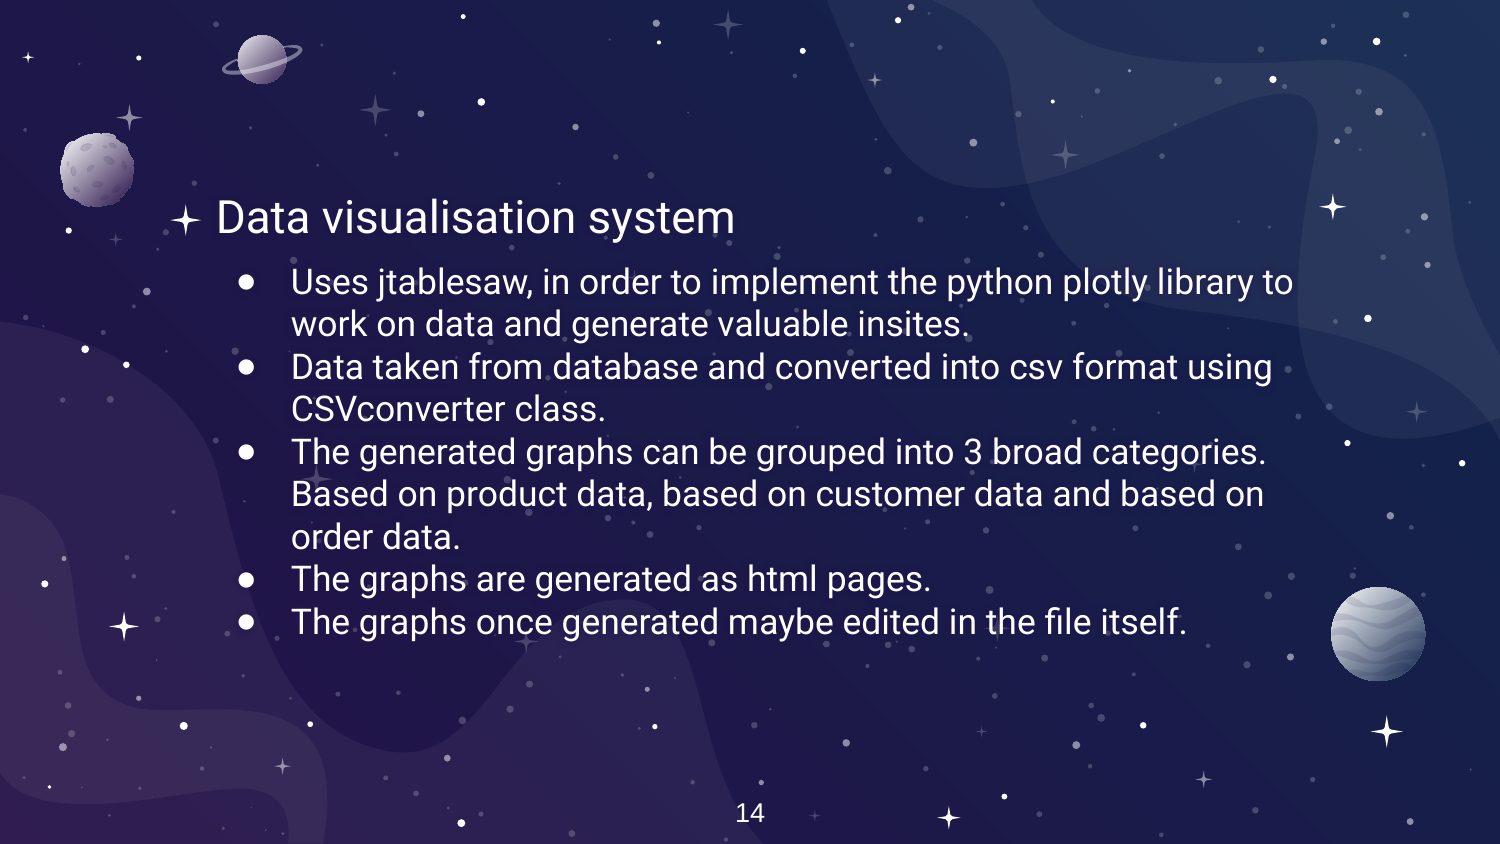

# Data visualisation system
Uses jtablesaw, in order to implement the python plotly library to work on data and generate valuable insites.
Data taken from database and converted into csv format using CSVconverter class.
The generated graphs can be grouped into 3 broad categories. Based on product data, based on customer data and based on order data.
The graphs are generated as html pages.
The graphs once generated maybe edited in the file itself.
14